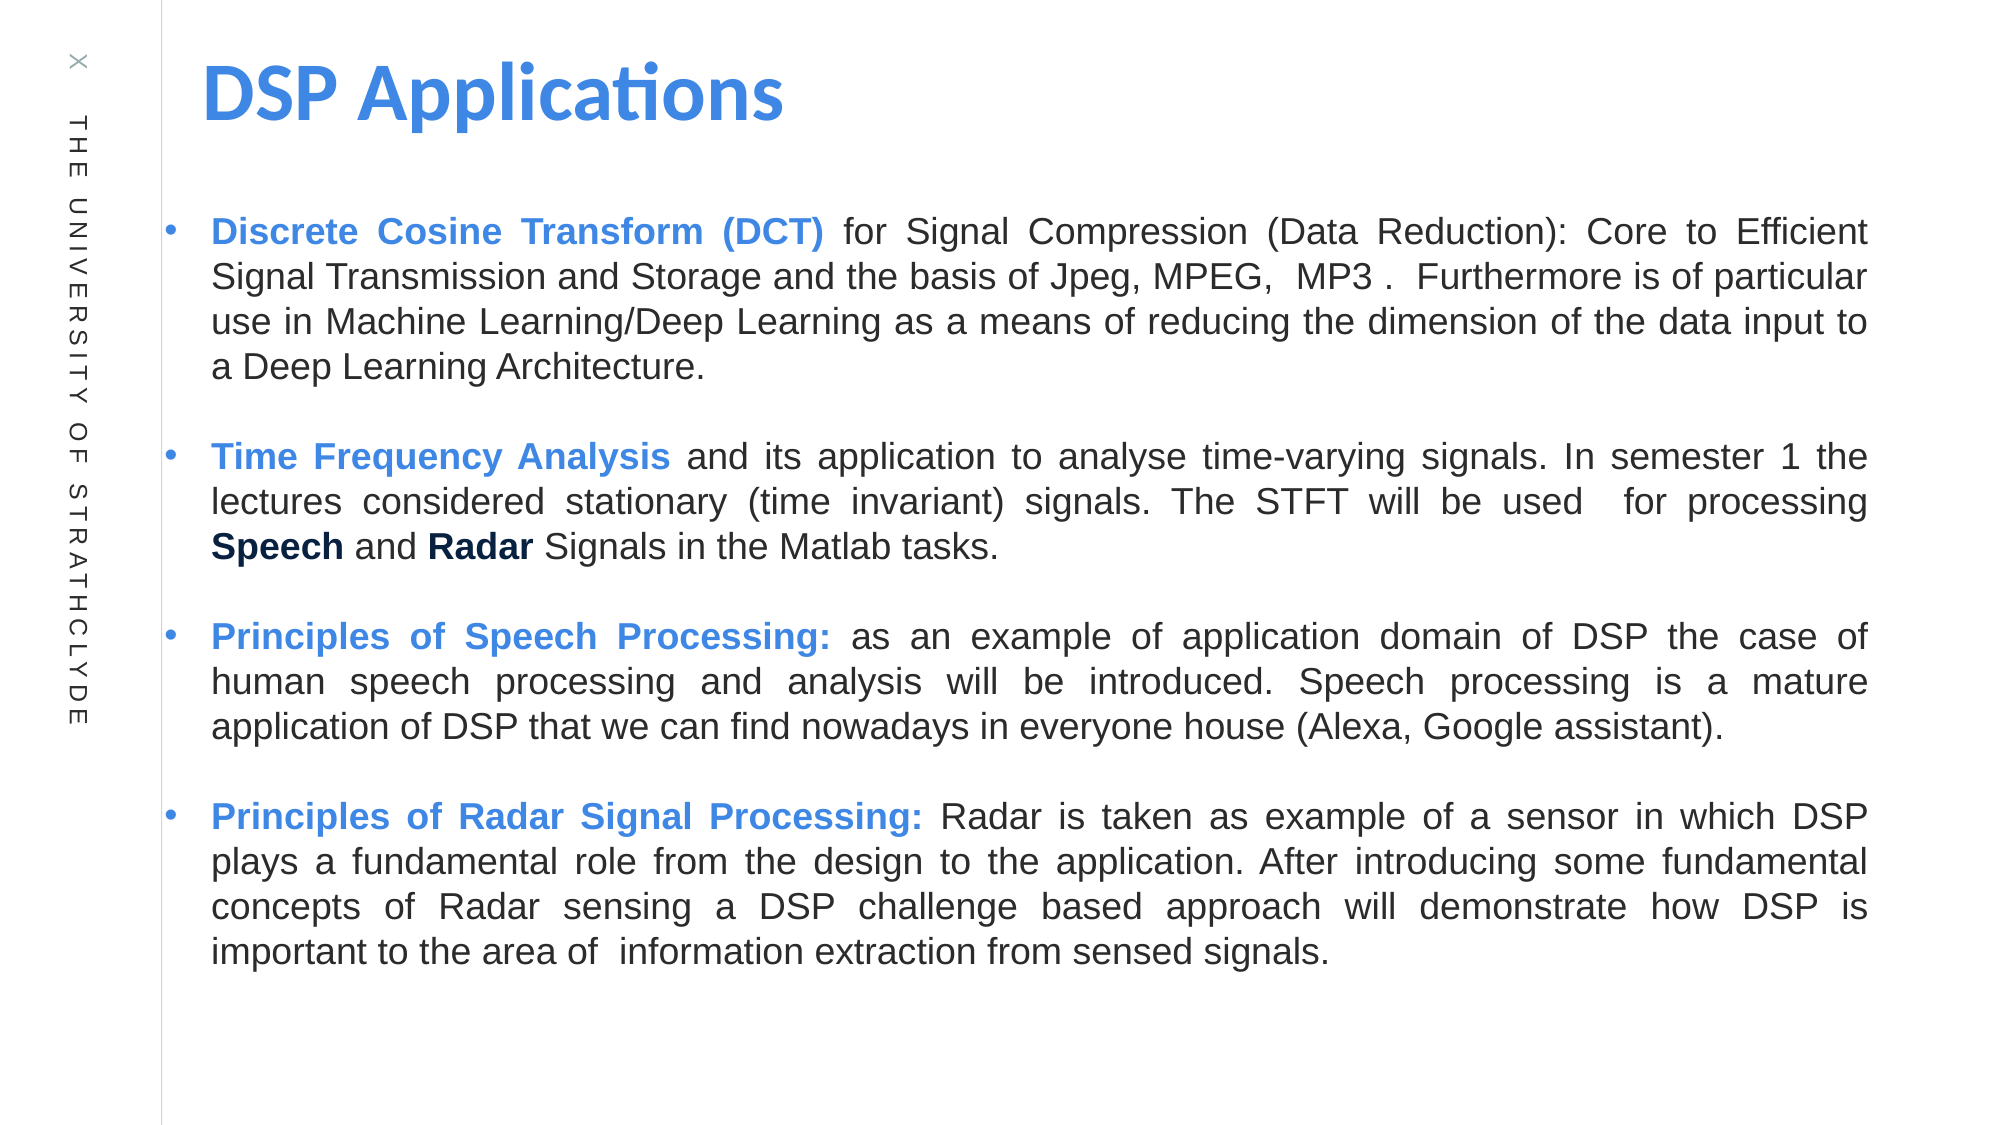

# DSP Applications
Discrete Cosine Transform (DCT) for Signal Compression (Data Reduction): Core to Efficient Signal Transmission and Storage and the basis of Jpeg, MPEG,  MP3 .  Furthermore is of particular use in Machine Learning/Deep Learning as a means of reducing the dimension of the data input to a Deep Learning Architecture.

Time Frequency Analysis and its application to analyse time-varying signals. In semester 1 the lectures considered stationary (time invariant) signals. The STFT will be used  for processing Speech and Radar Signals in the Matlab tasks.

Principles of Speech Processing: as an example of application domain of DSP the case of human speech processing and analysis will be introduced. Speech processing is a mature application of DSP that we can find nowadays in everyone house (Alexa, Google assistant).

Principles of Radar Signal Processing: Radar is taken as example of a sensor in which DSP plays a fundamental role from the design to the application. After introducing some fundamental concepts of Radar sensing a DSP challenge based approach will demonstrate how DSP is important to the area of  information extraction from sensed signals.